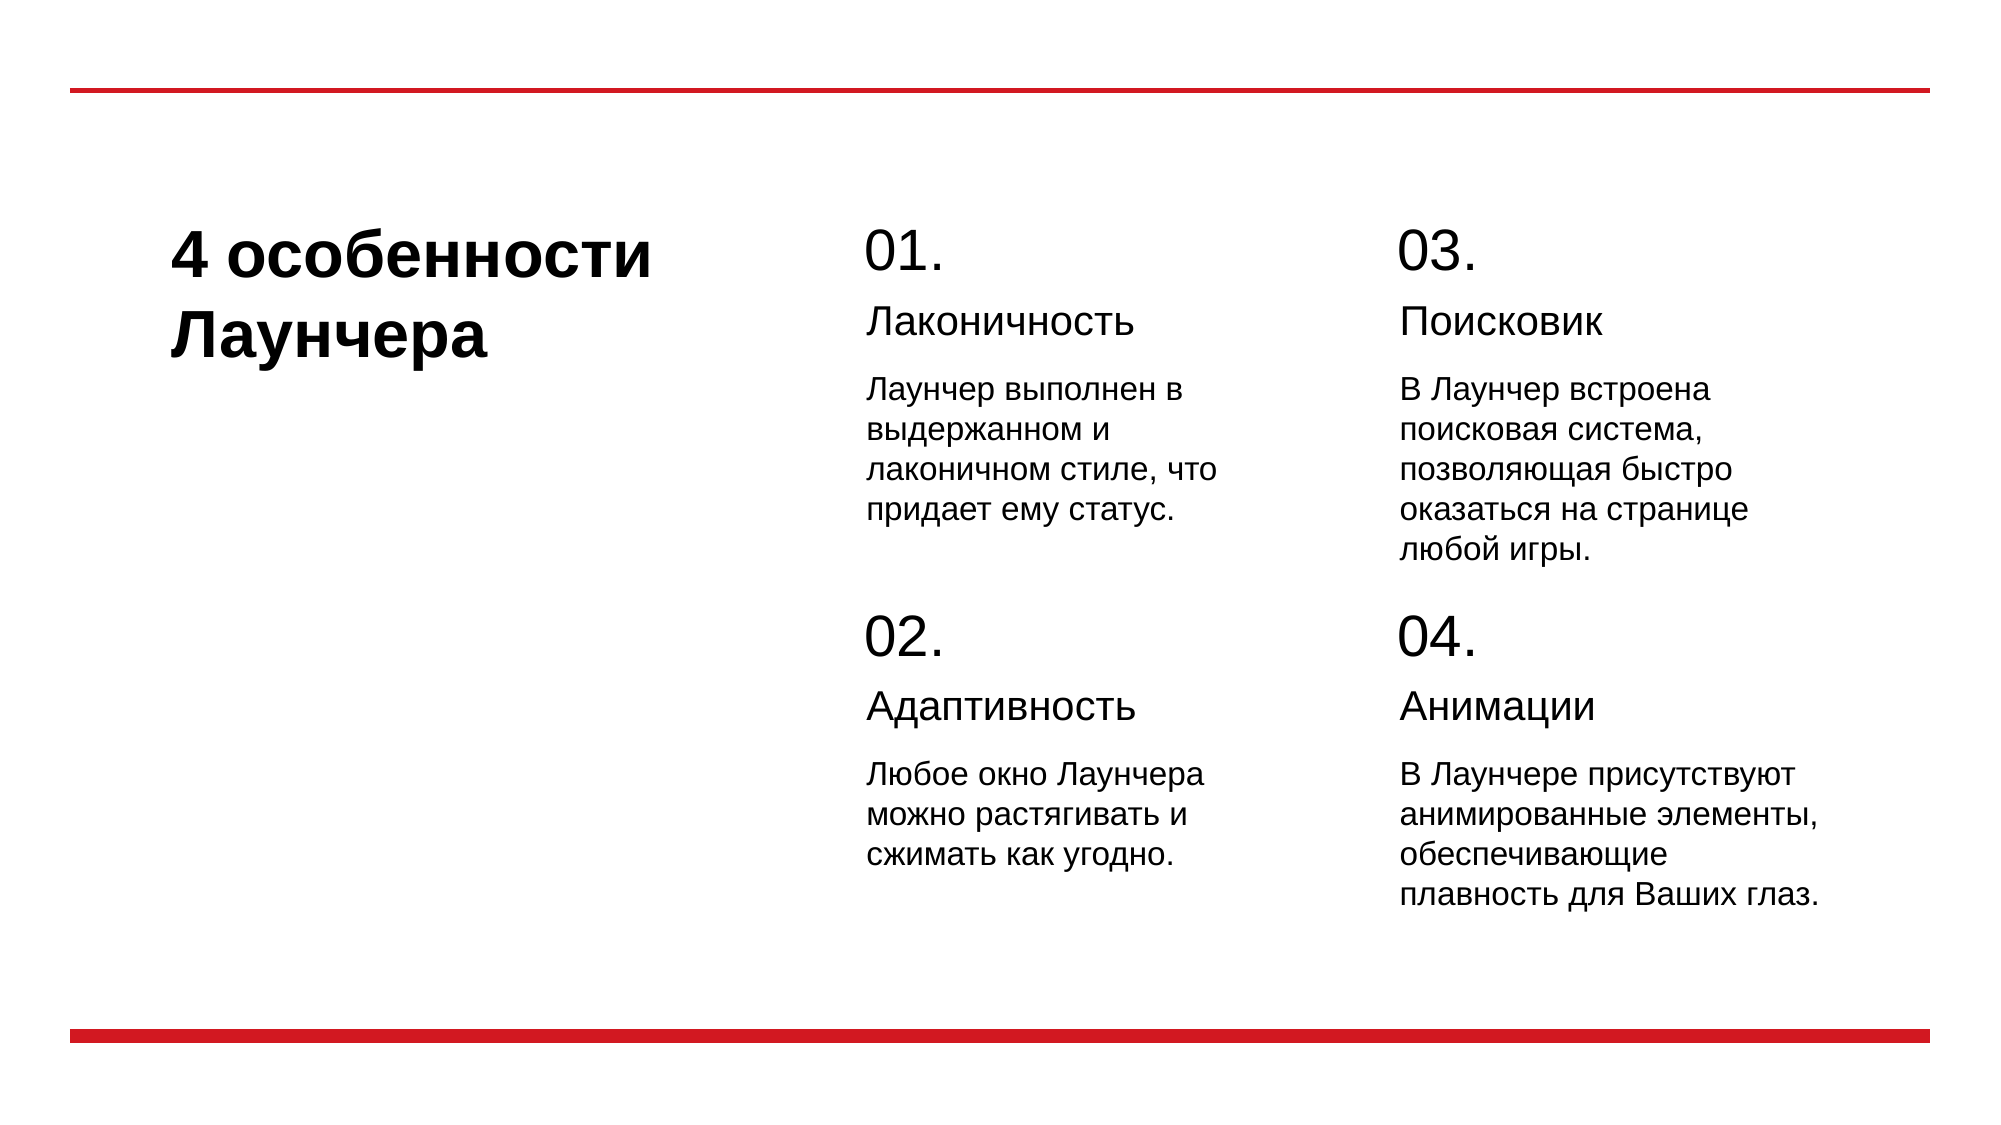

4 особенности
Лаунчера
01.
03.
Лаконичность
Поисковик
Лаунчер выполнен в выдержанном и лаконичном стиле, что придает ему статус.
В Лаунчер встроена поисковая система, позволяющая быстро оказаться на странице любой игры.
02.
04.
Адаптивность
Анимации
Любое окно Лаунчера можно растягивать и сжимать как угодно.
В Лаунчере присутствуют анимированные элементы, обеспечивающие плавность для Ваших глаз.